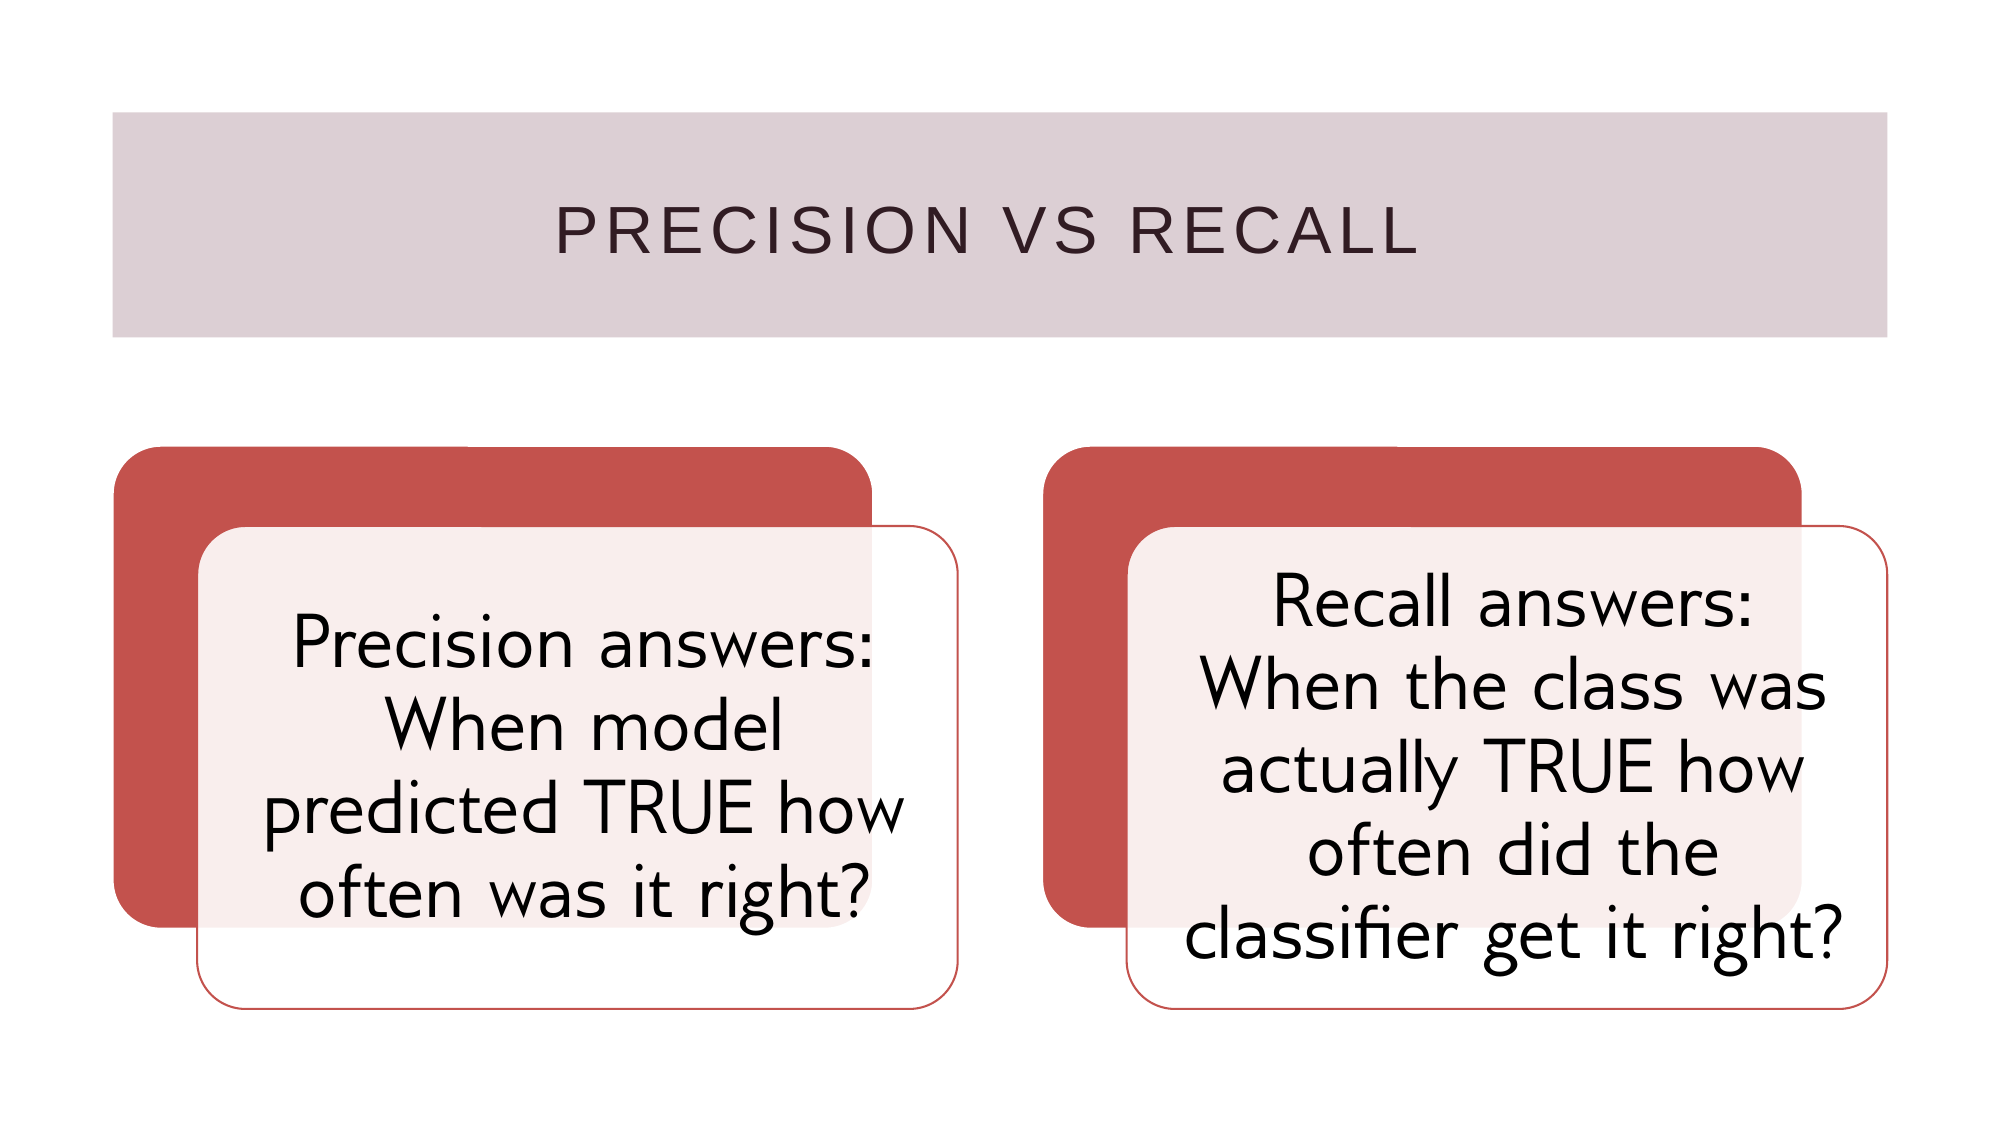

# Precision vs recall
Precision answers: When model predicted TRUE how often was it right?
Recall answers: When the class was actually TRUE how often did the classifier get it right?